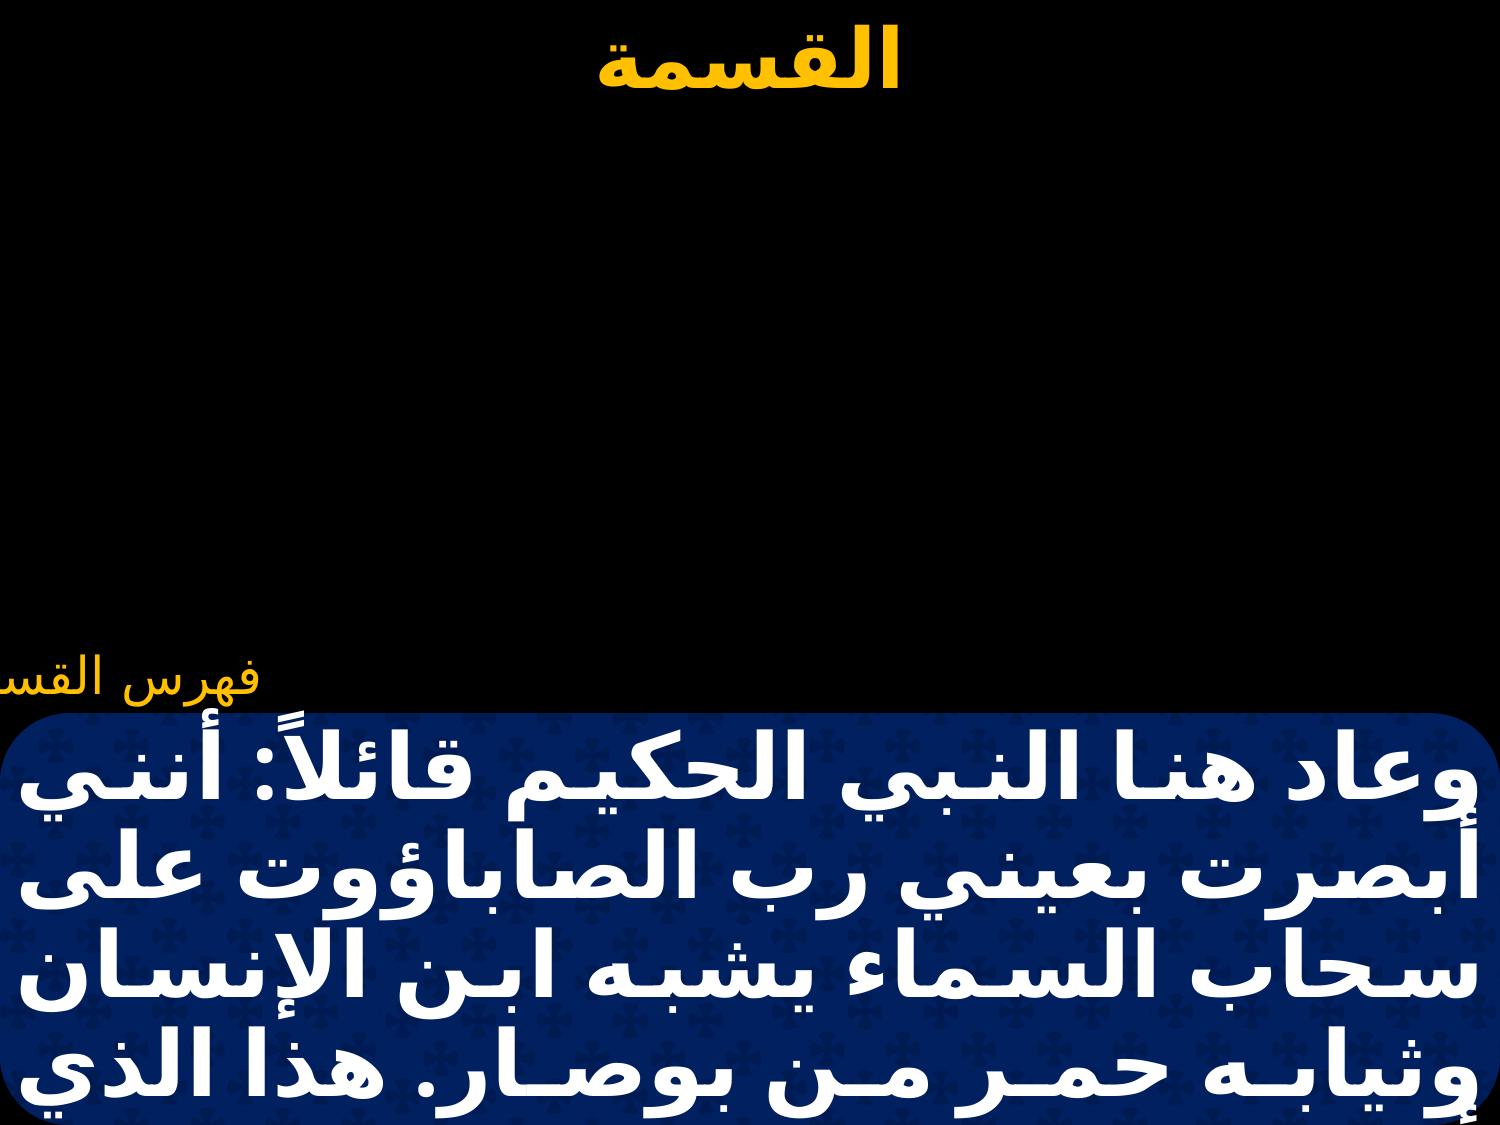

#
وعاد هنا النبي الحكيم قائلاً: أنني أبصرت بعيني رب الصاباؤوت على سحاب السماء يشبه ابن الإنسان وثيابه حمر من بوصار. هذا الذي أعطي الرئاسة والسلطان والقوة والغلبة من بعد ما تأنس